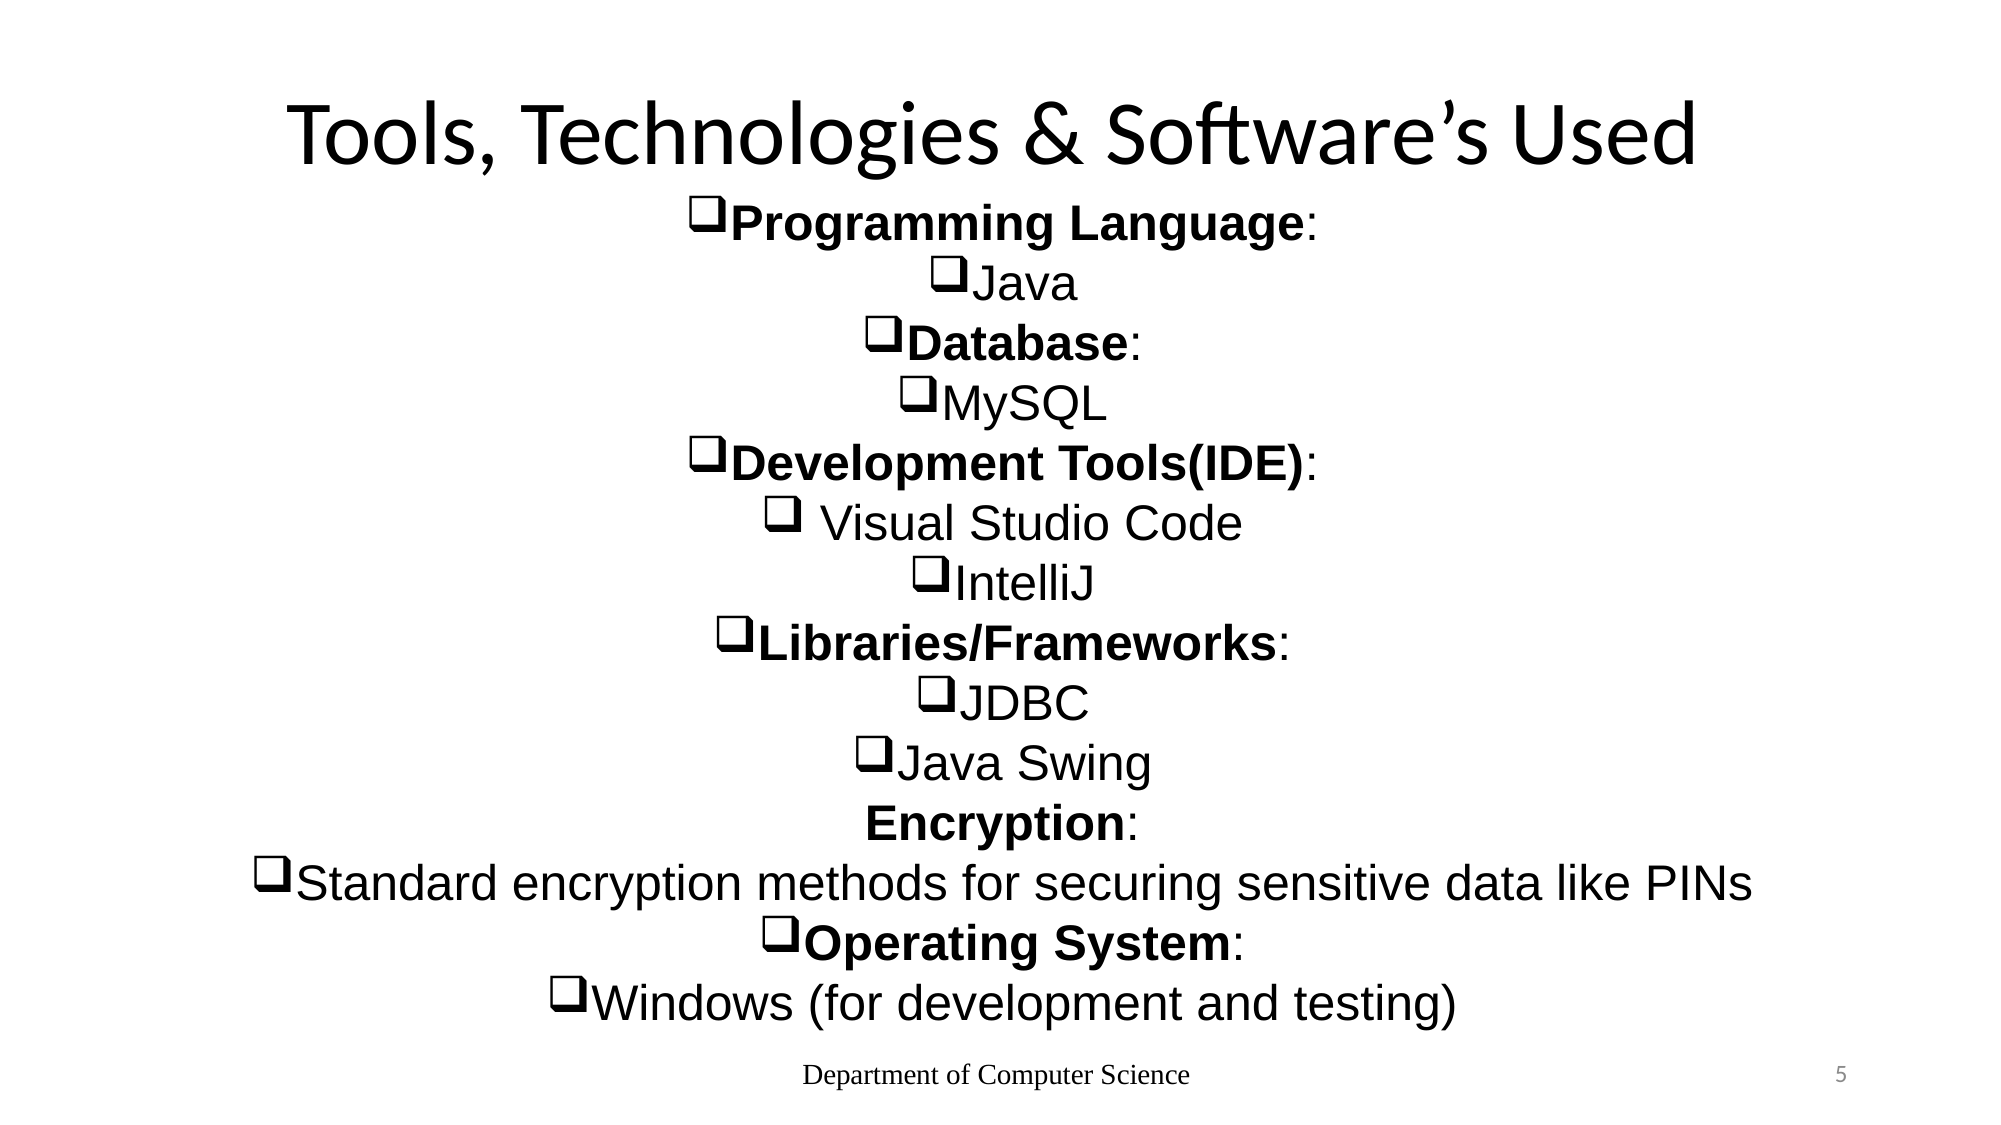

# Tools, Technologies & Software’s Used
Programming Language:
Java
Database:
MySQL
Development Tools(IDE):
 Visual Studio Code
IntelliJ
Libraries/Frameworks:
JDBC
Java Swing
Encryption:
Standard encryption methods for securing sensitive data like PINs
Operating System:
Windows (for development and testing)
Department of Computer Science
5